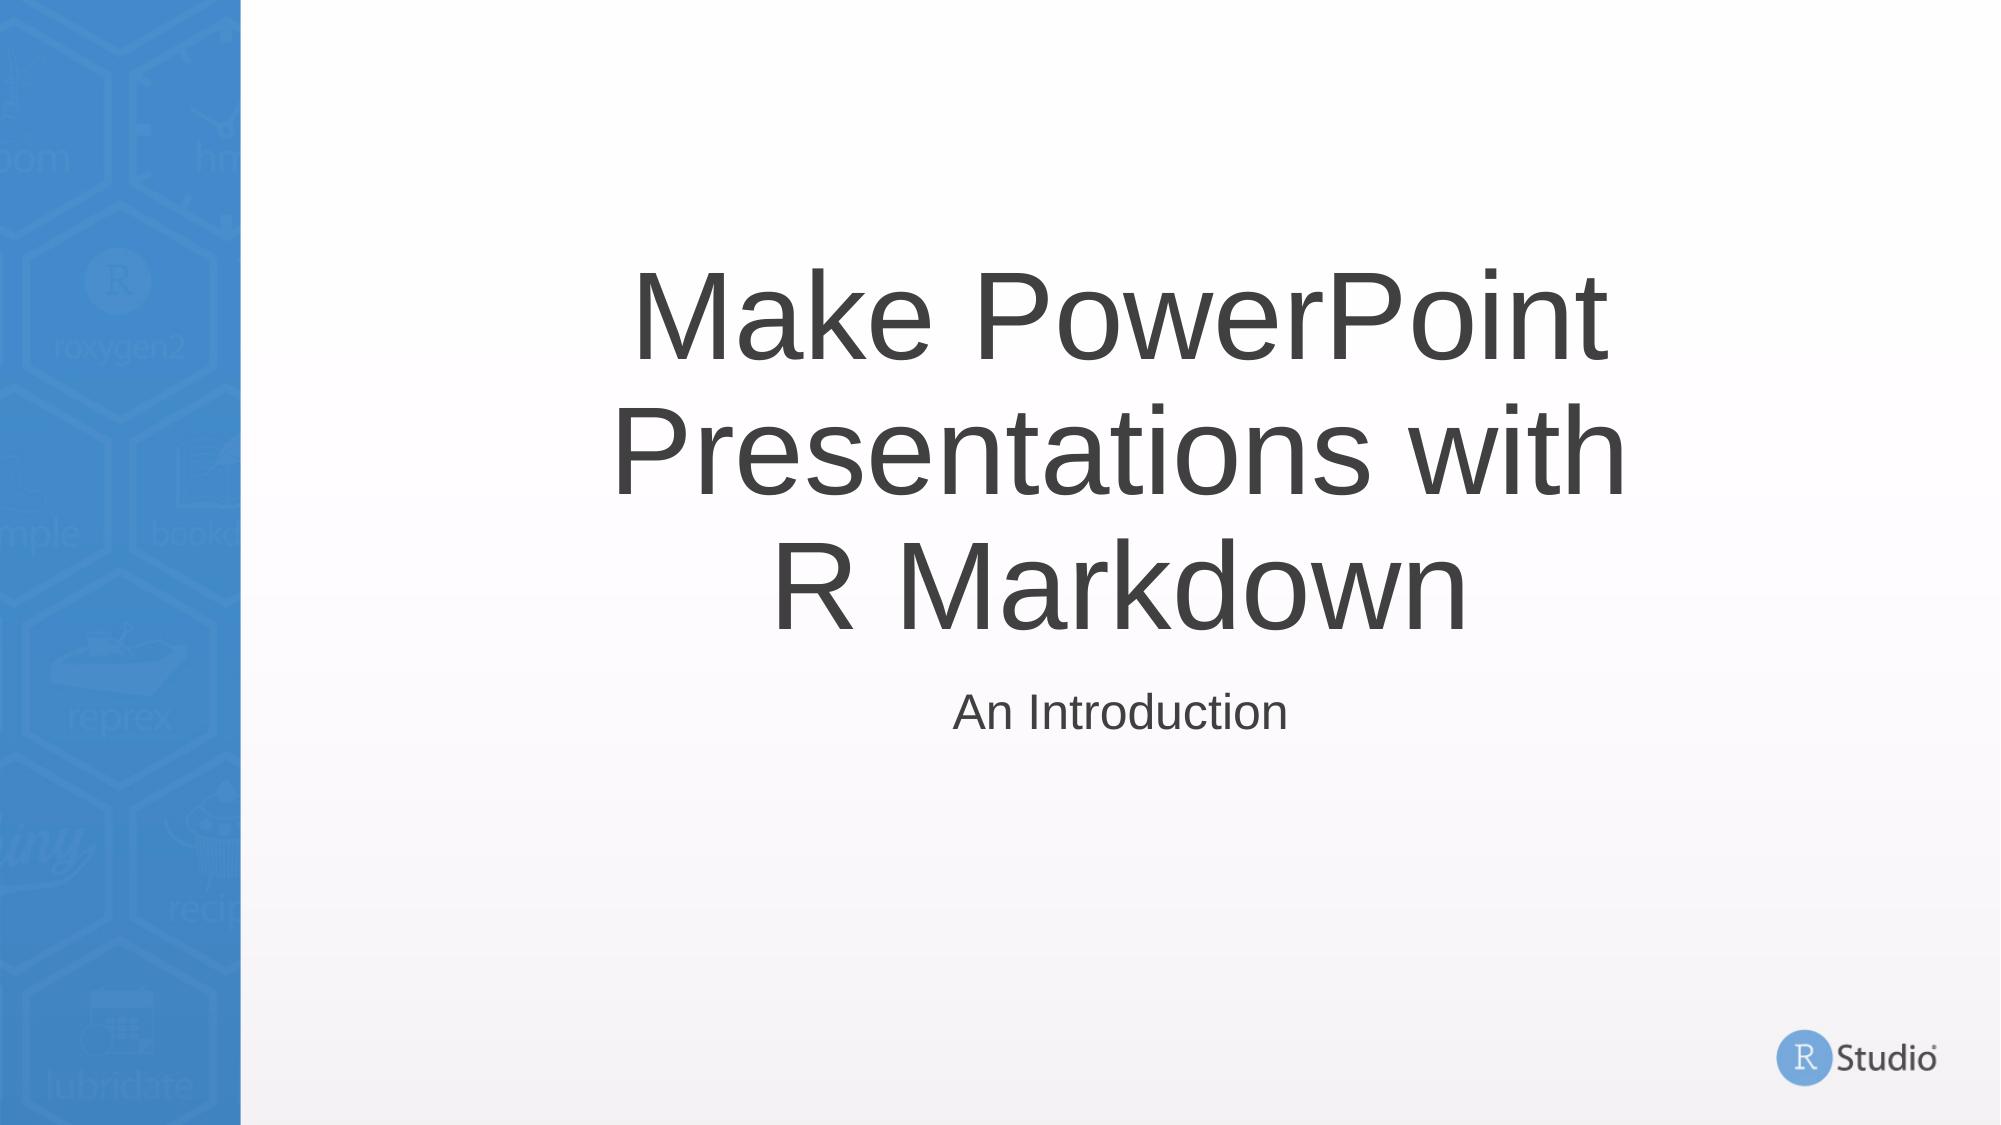

# Make PowerPoint Presentations with R Markdown
An Introduction